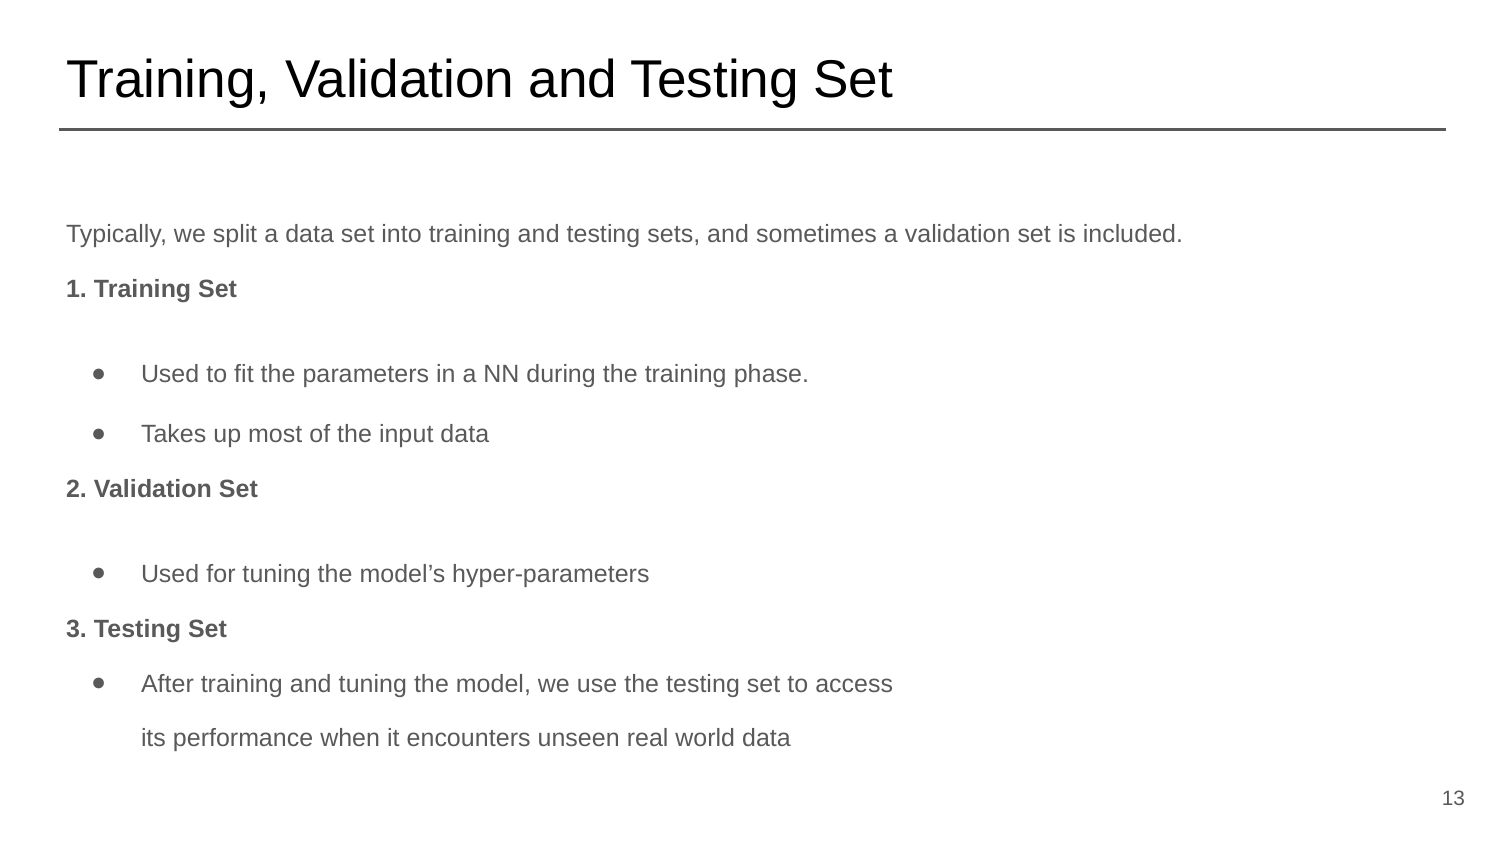

# Training, Validation and Testing Set
Typically, we split a data set into training and testing sets, and sometimes a validation set is included.
1. Training Set
Used to fit the parameters in a NN during the training phase.
Takes up most of the input data
2. Validation Set
Used for tuning the model’s hyper-parameters
3. Testing Set
After training and tuning the model, we use the testing set to access
its performance when it encounters unseen real world data
13